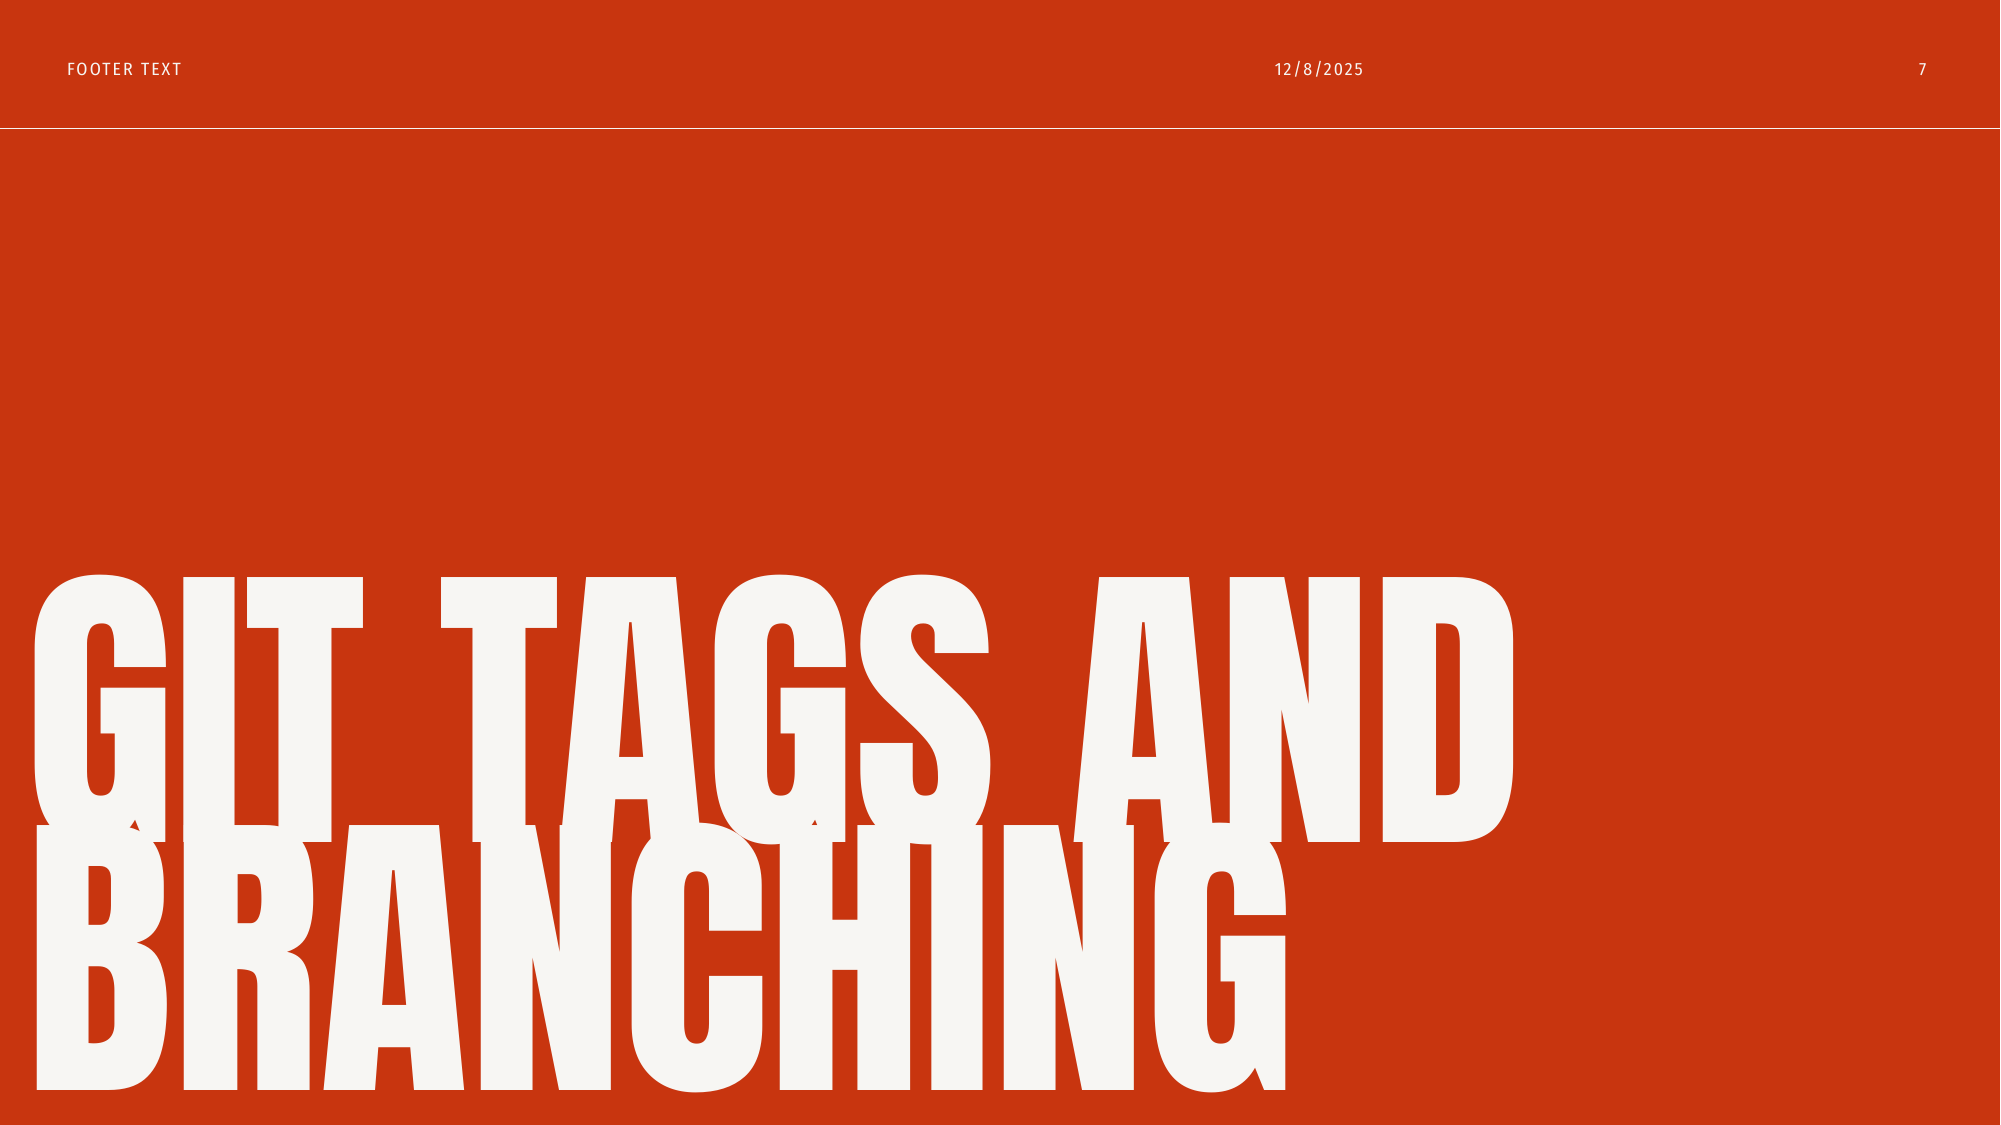

Footer Text
12/8/2025
7
# Git Tags and Branching